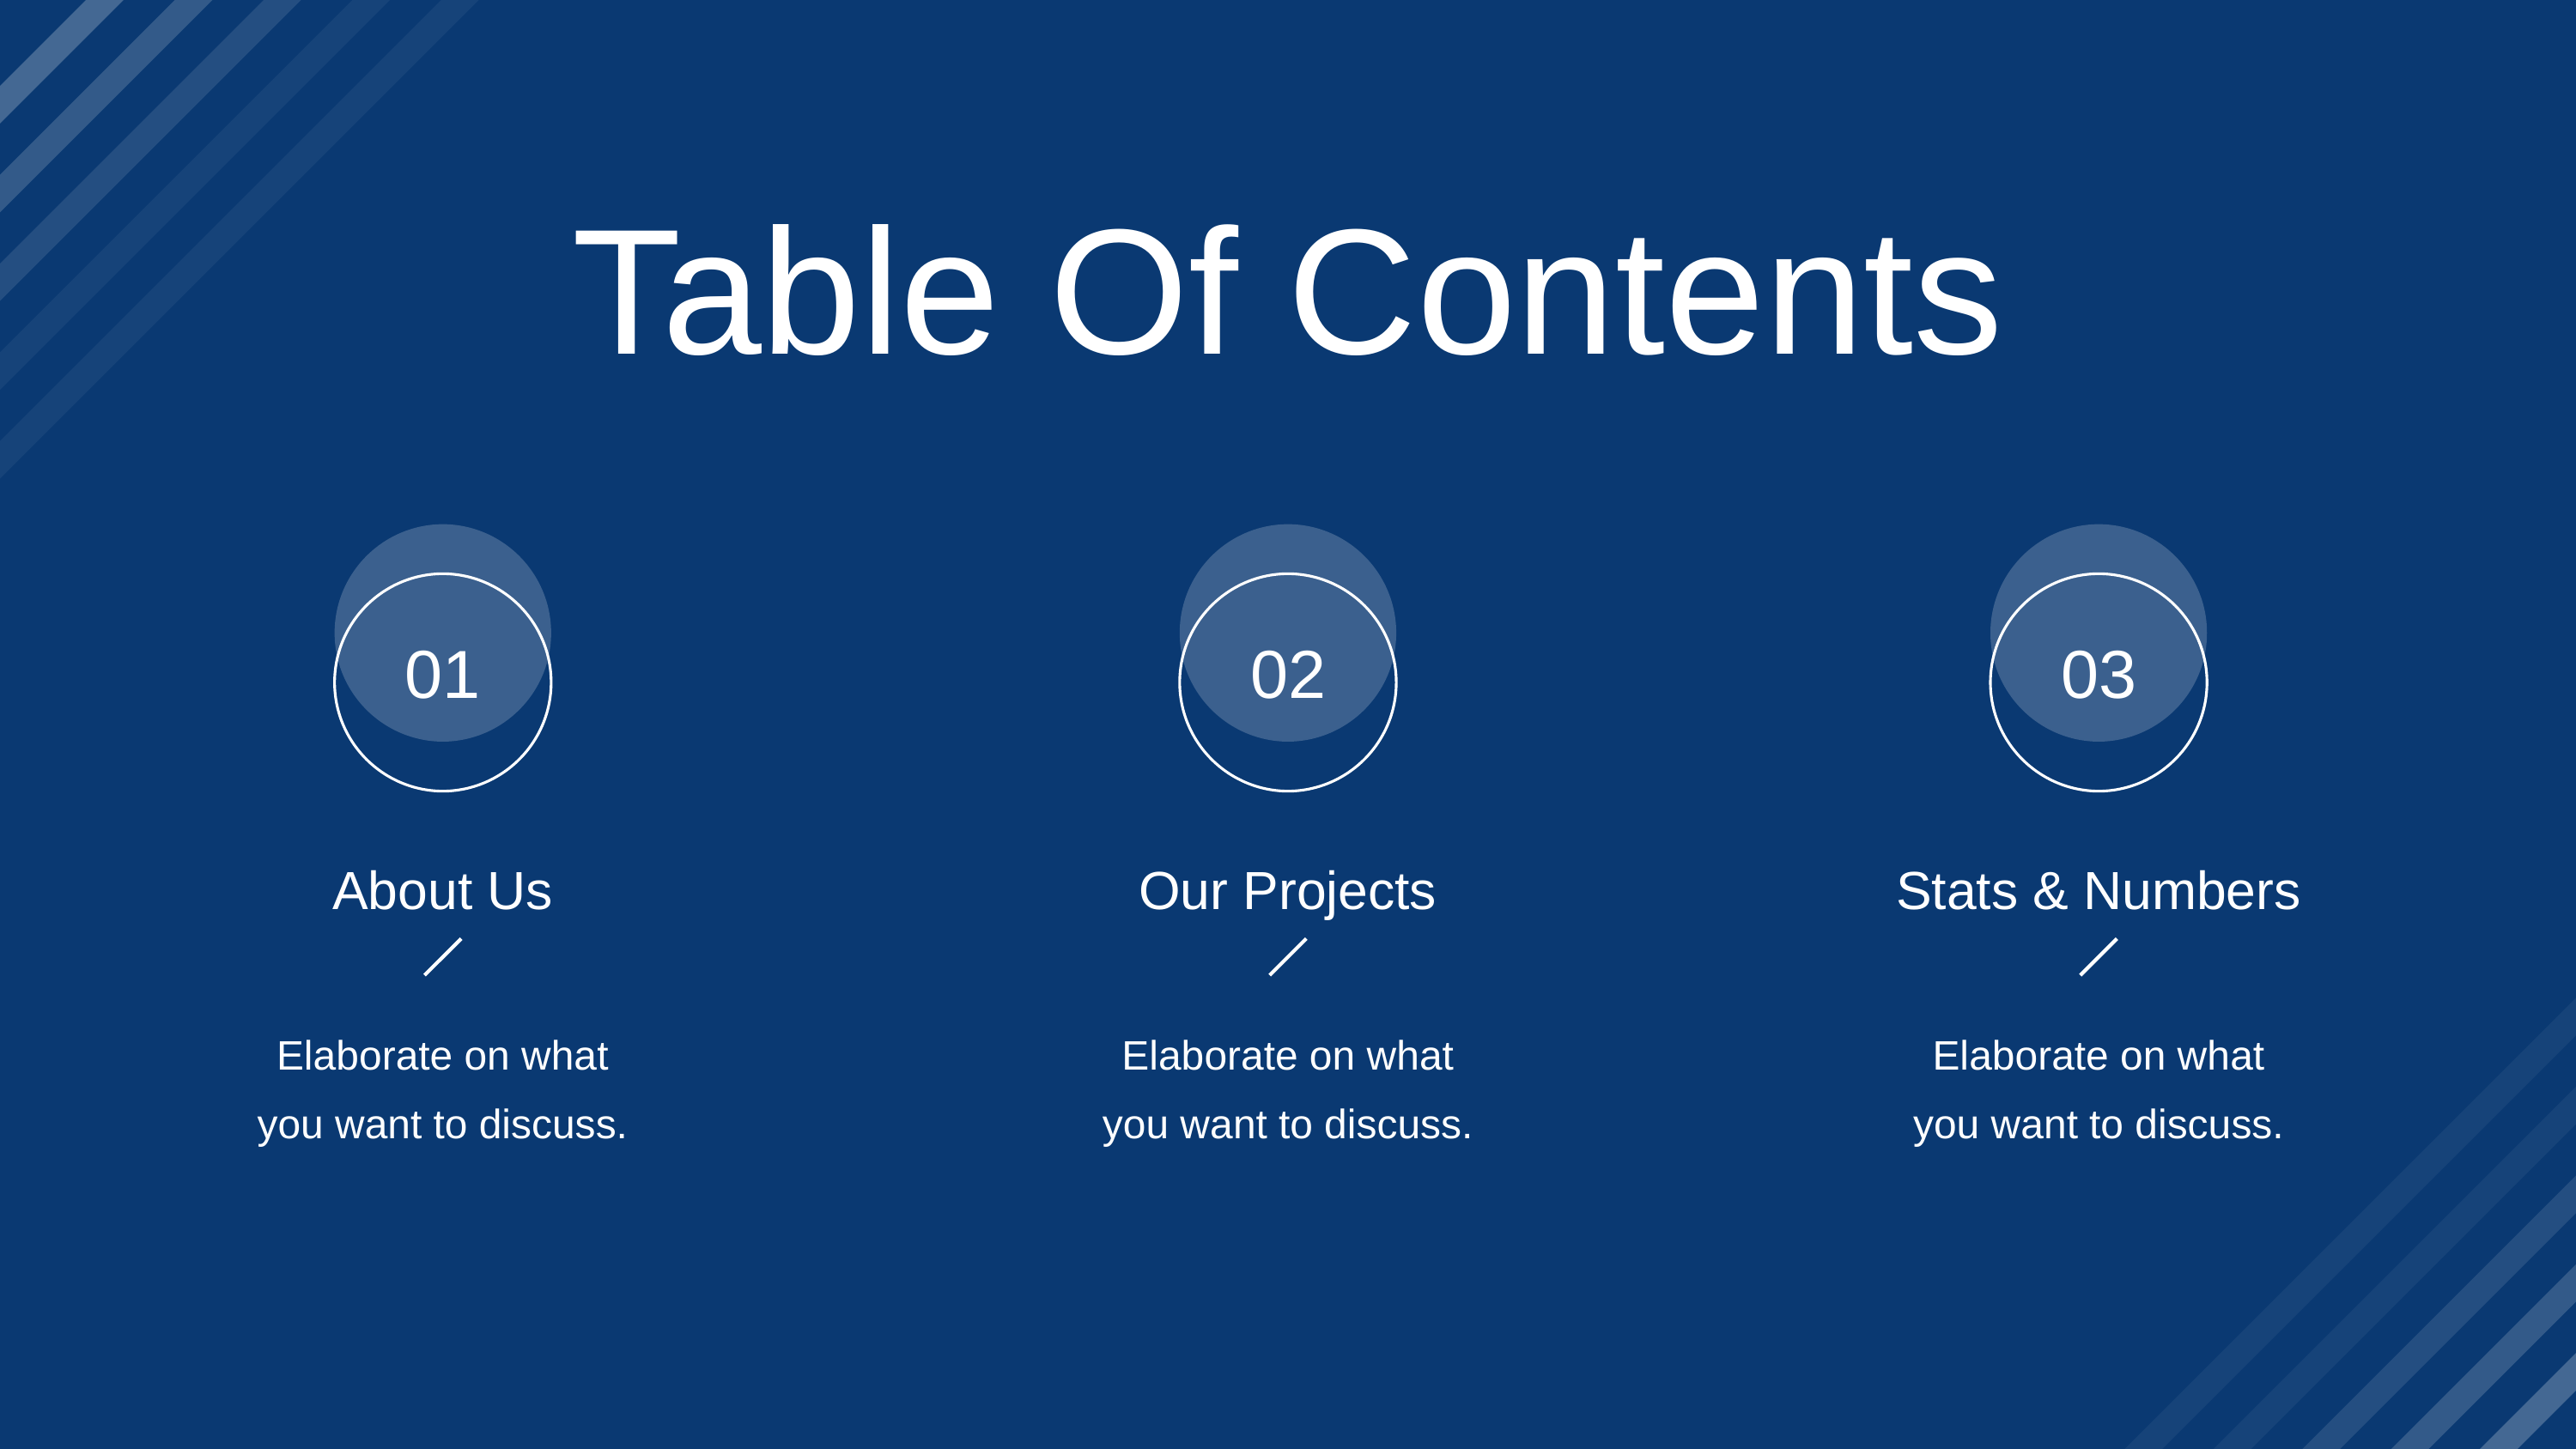

Table Of Contents

01

02

03
About Us
Elaborate on what
you want to discuss.
Our Projects
Elaborate on what
you want to discuss.
Stats & Numbers
Elaborate on what
you want to discuss.